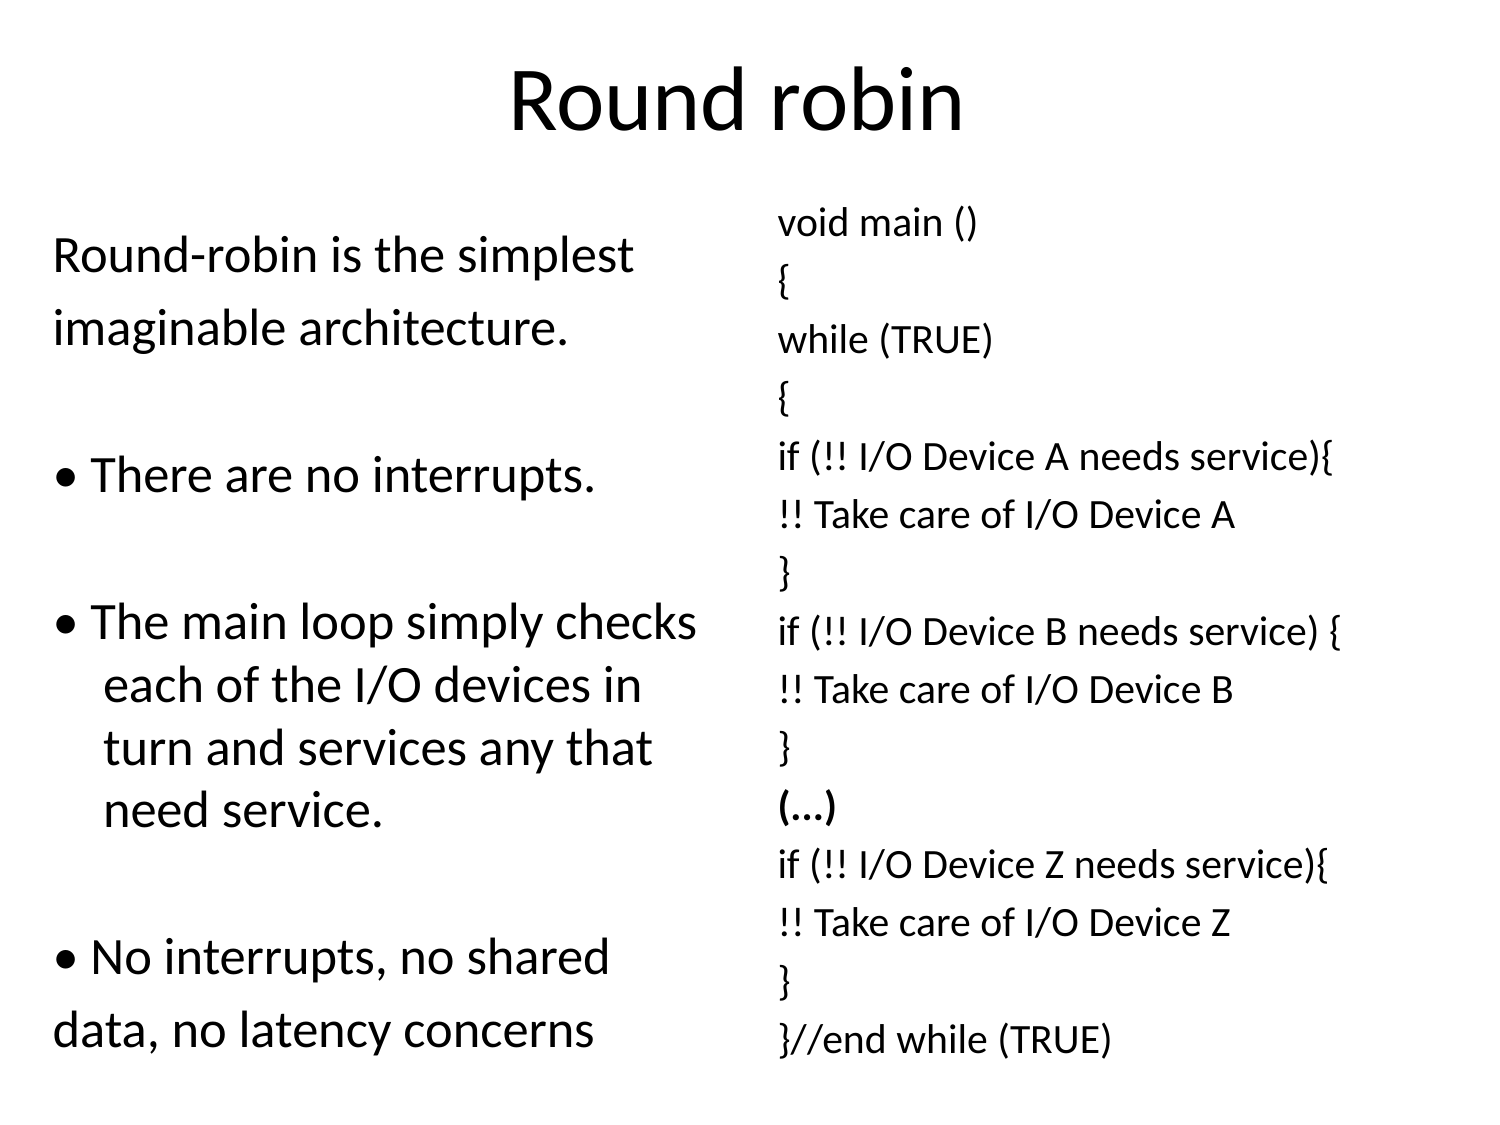

# Round robin
void main ()
{
while (TRUE)
{
if (!! I/O Device A needs service){
!! Take care of I/O Device A
}
if (!! I/O Device B needs service) {
!! Take care of I/O Device B
}
(...)
if (!! I/O Device Z needs service){
!! Take care of I/O Device Z
}
}//end while (TRUE)
Round-robin is the simplest
imaginable architecture.

• There are no interrupts.

• The main loop simply checks each of the I/O devices in turn and services any that need service.

• No interrupts, no shared
data, no latency concerns